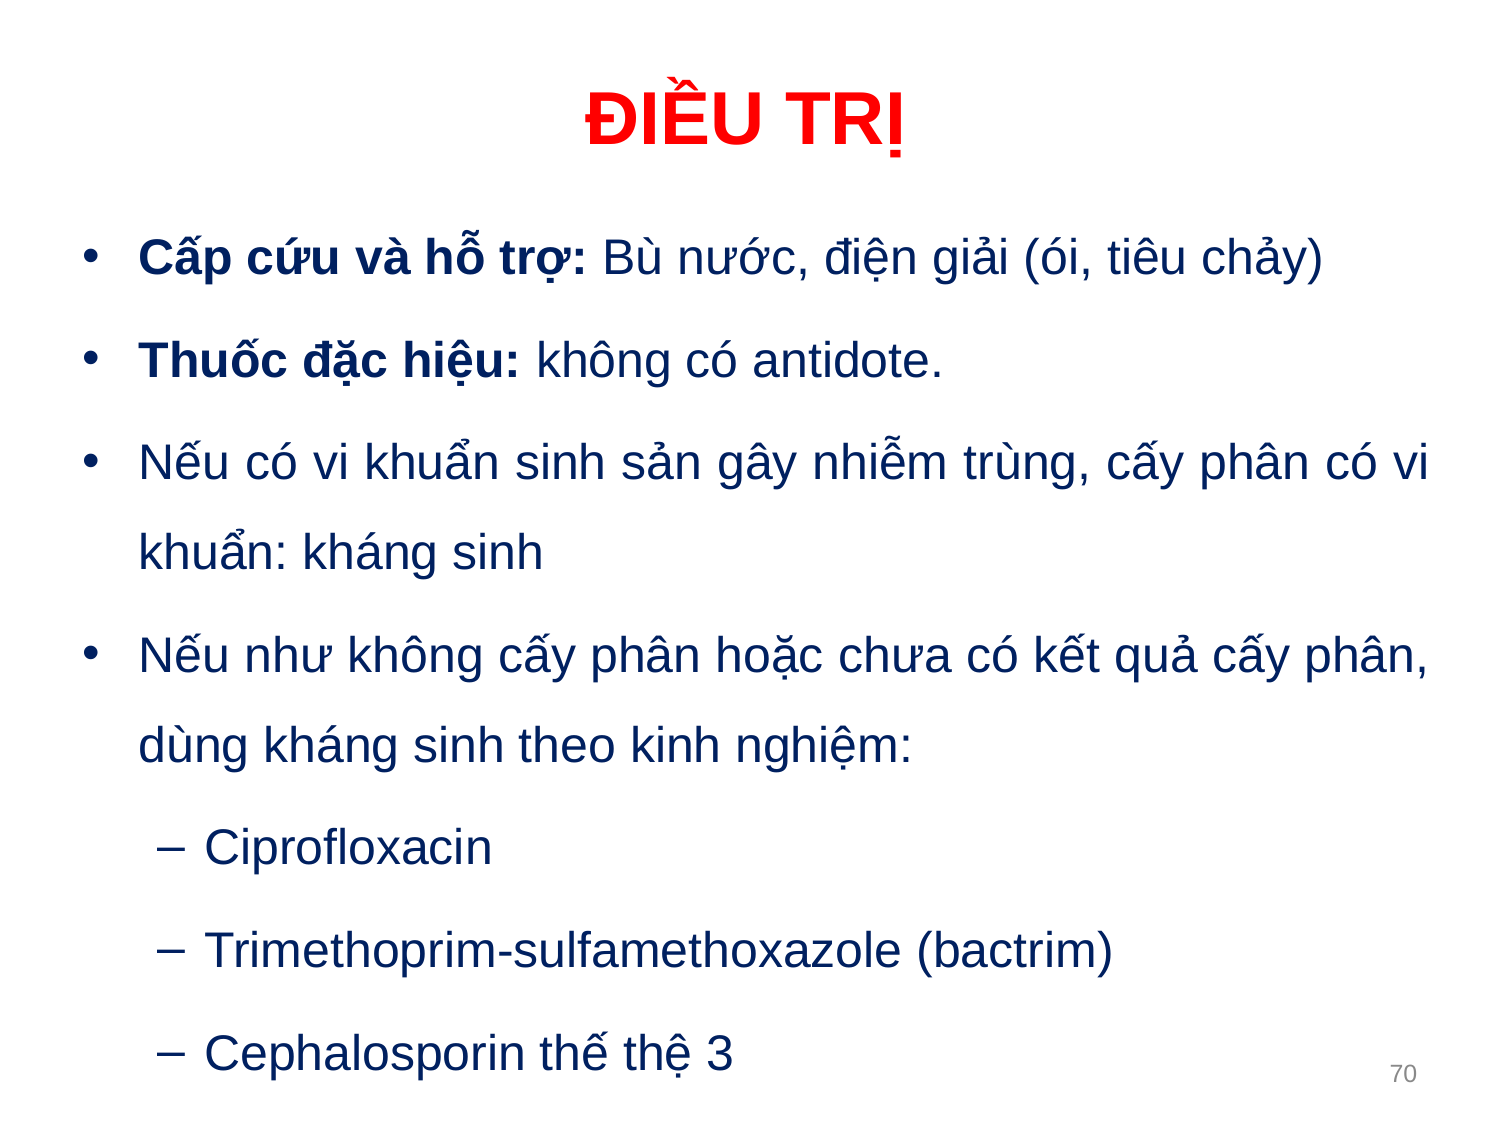

ĐIỀU TRỊ
Cấp cứu và hỗ trợ: Bù nước, điện giải (ói, tiêu chảy)
Thuốc đặc hiệu: không có antidote.
Nếu có vi khuẩn sinh sản gây nhiễm trùng, cấy phân có vi khuẩn: kháng sinh
Nếu như không cấy phân hoặc chưa có kết quả cấy phân, dùng kháng sinh theo kinh nghiệm:
Ciprofloxacin
Trimethoprim-sulfamethoxazole (bactrim)
Cephalosporin thế thệ 3
70